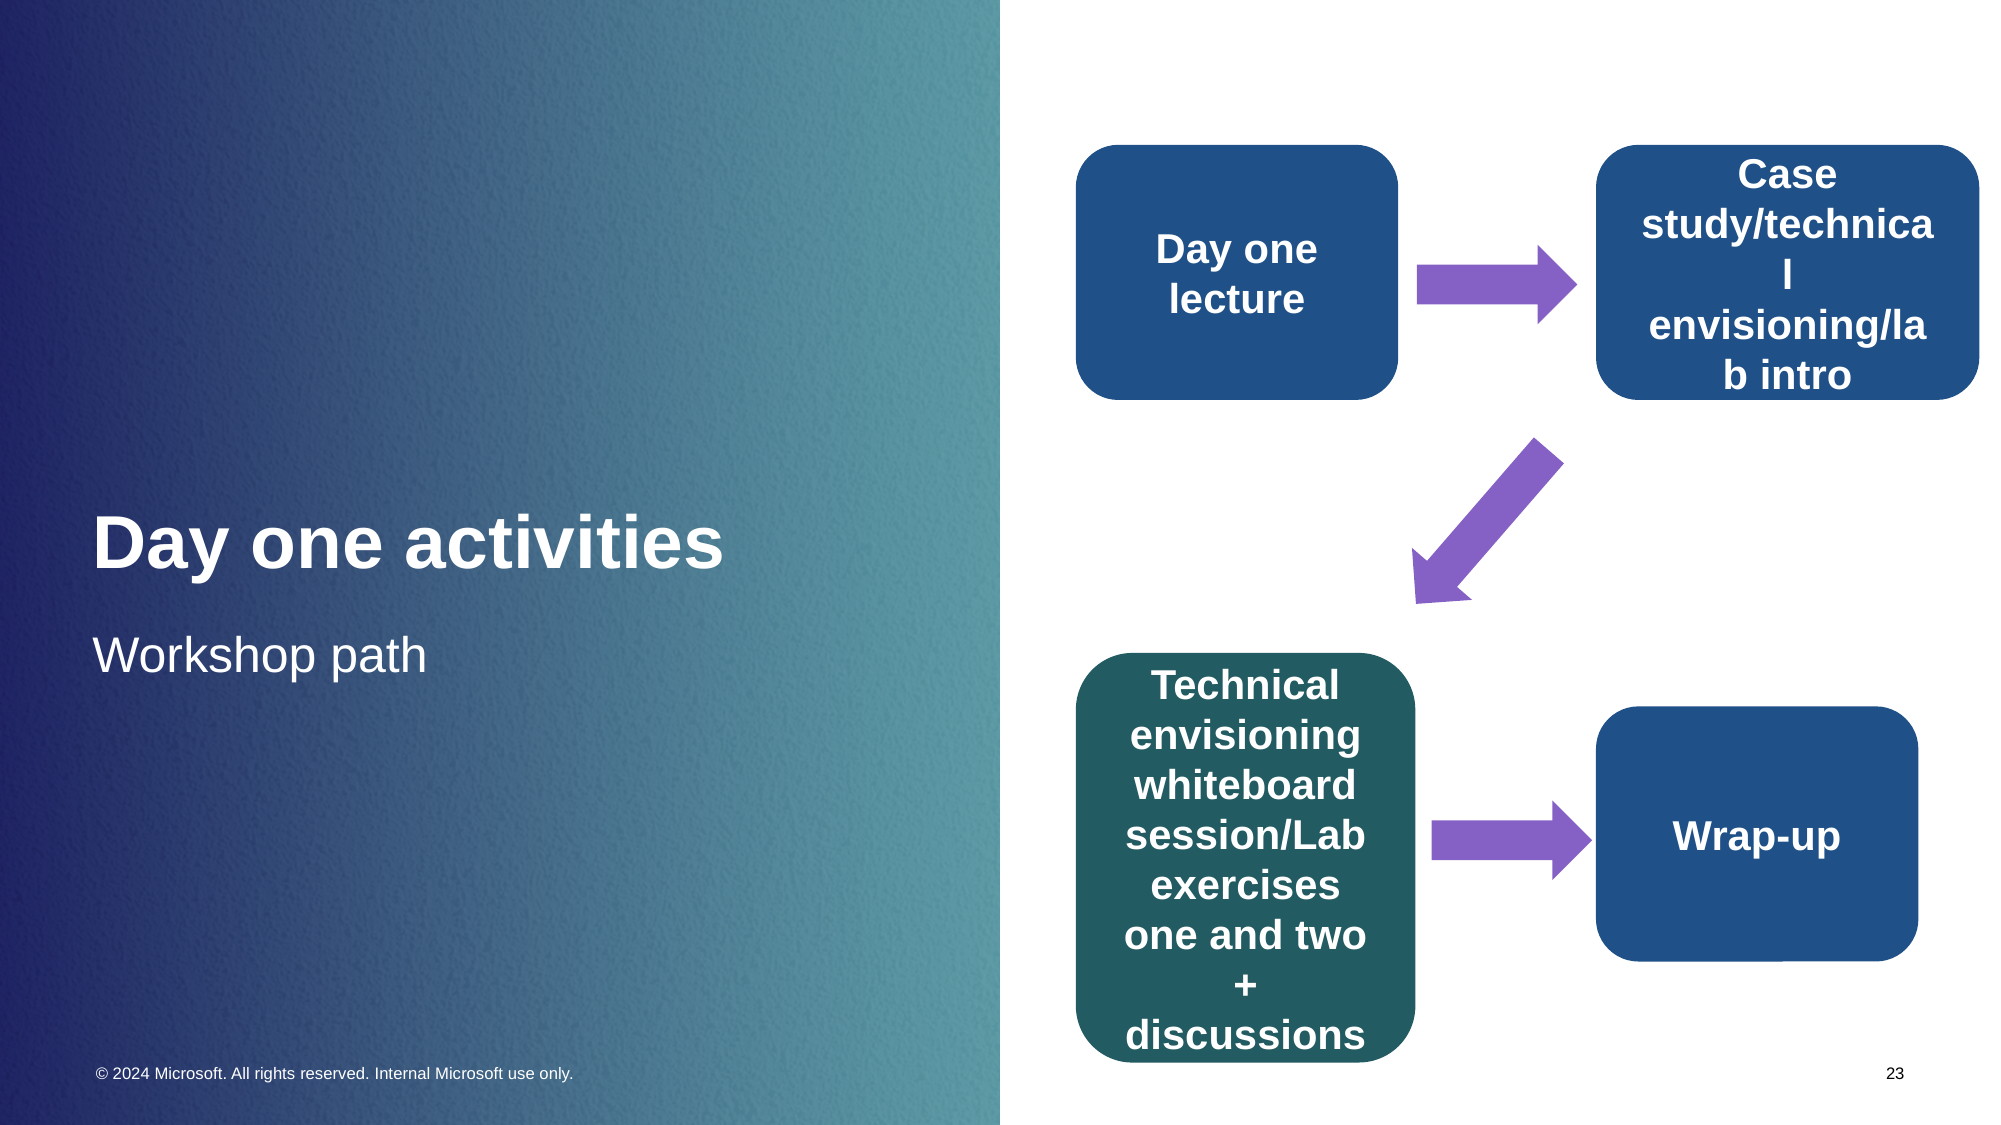

Day one lecture
Case study/technical envisioning/lab intro

Day one activities

Workshop path
Technical envisioning whiteboard session/Lab exercises one and two + discussions
Wrap-up

© 2024 Microsoft. All rights reserved. Internal Microsoft use only.
23